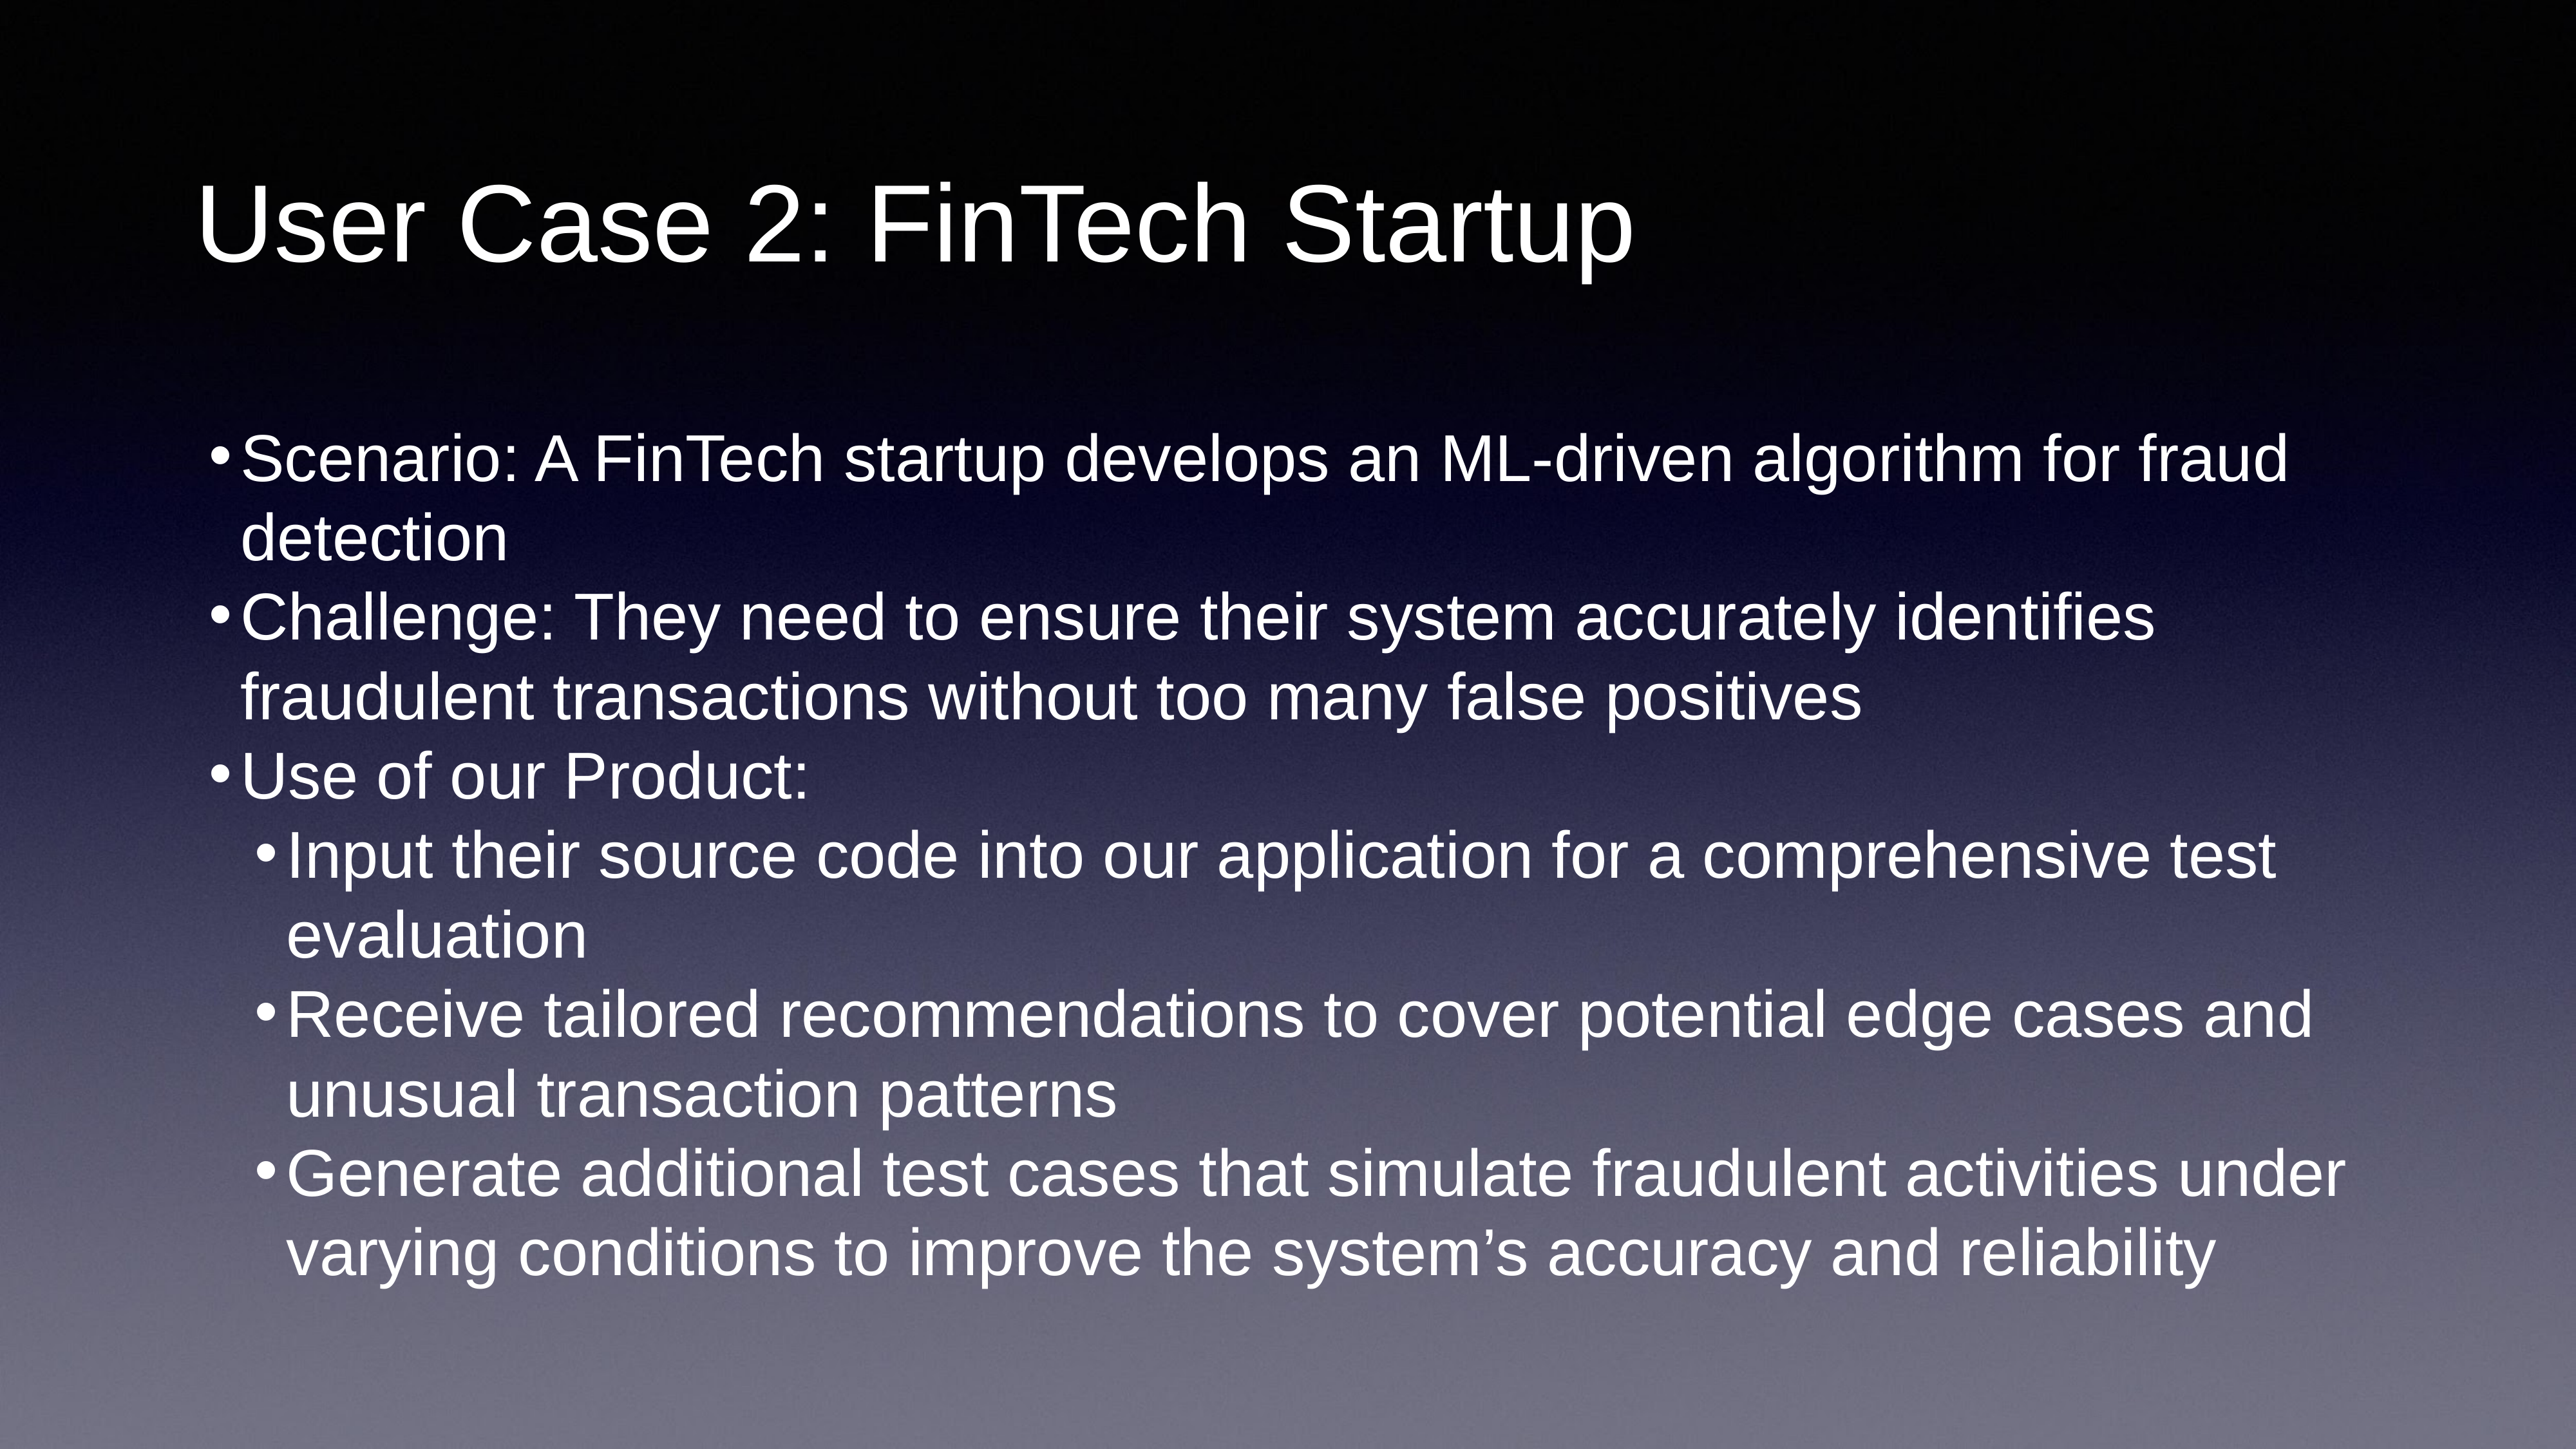

# User Case 2: FinTech Startup
Scenario: A FinTech startup develops an ML-driven algorithm for fraud detection
Challenge: They need to ensure their system accurately identifies fraudulent transactions without too many false positives
Use of our Product:
Input their source code into our application for a comprehensive test evaluation
Receive tailored recommendations to cover potential edge cases and unusual transaction patterns
Generate additional test cases that simulate fraudulent activities under varying conditions to improve the system’s accuracy and reliability